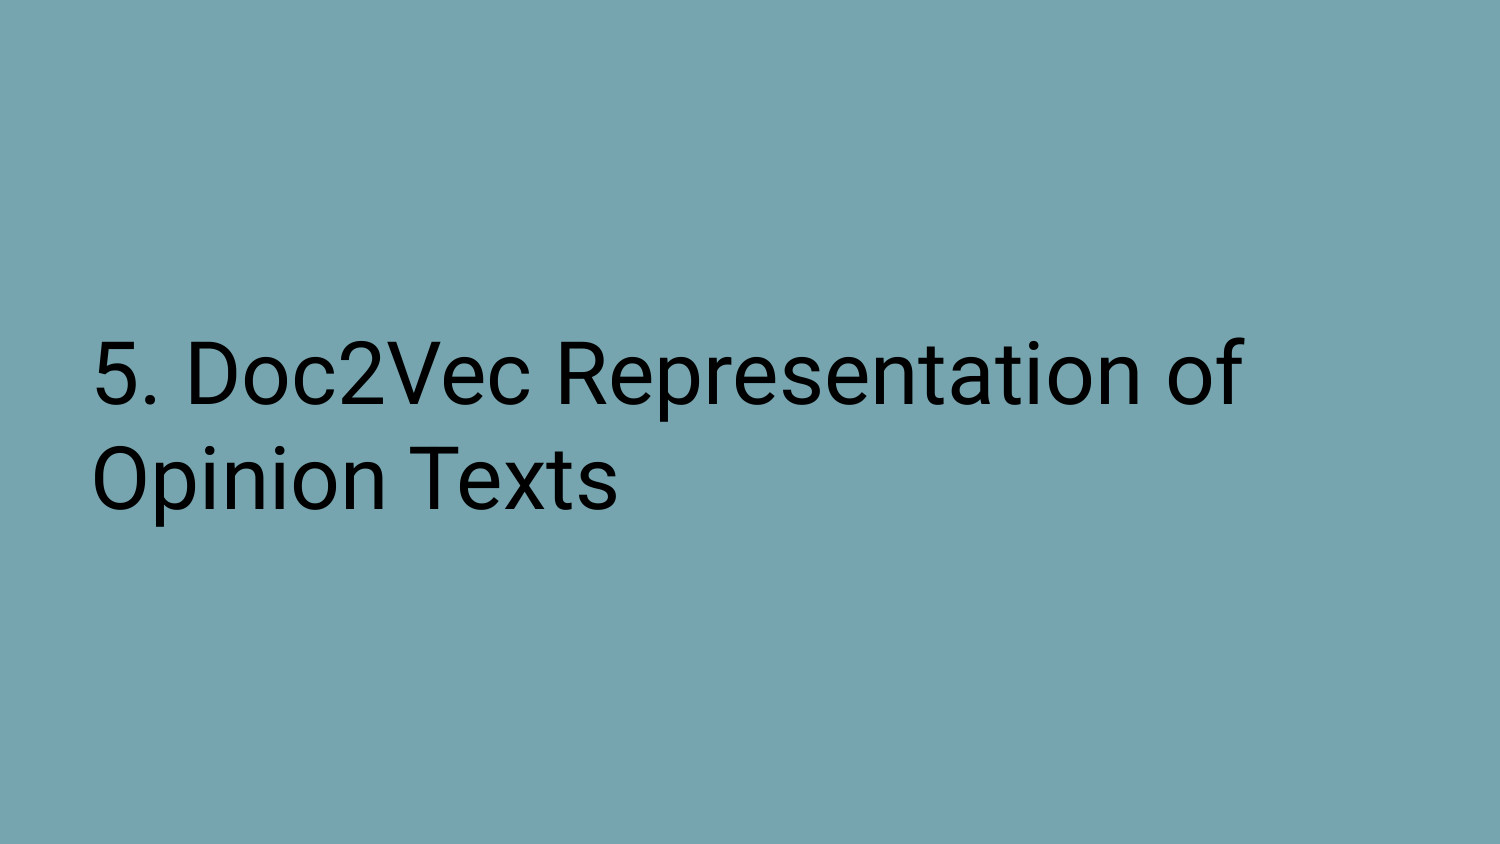

# 5. Doc2Vec Representation of Opinion Texts